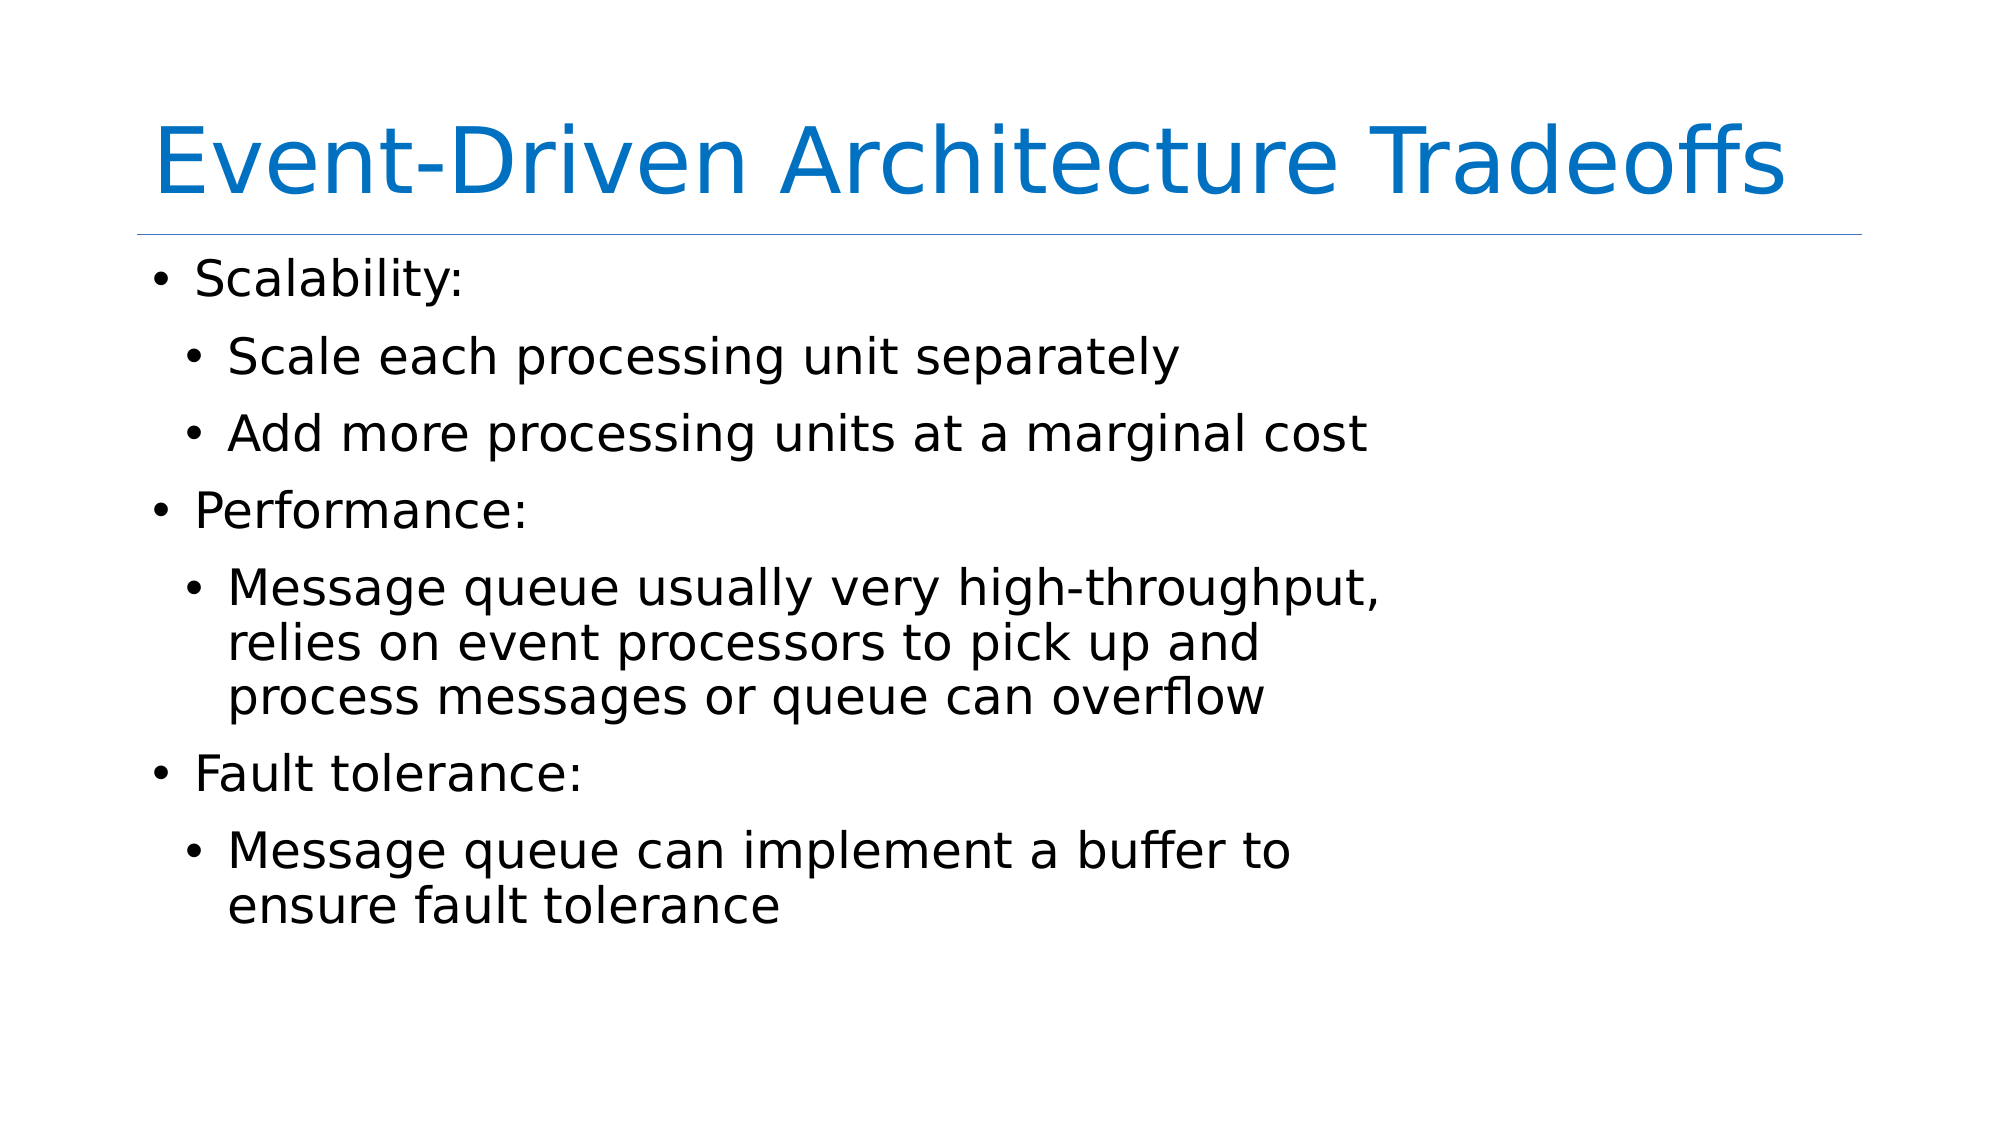

# Event-Driven Architecture Tradeoffs
Scalability:
Scale each processing unit separately
Add more processing units at a marginal cost
Performance:
Message queue usually very high-throughput, relies on event processors to pick up and process messages or queue can overflow
Fault tolerance:
Message queue can implement a buffer to ensure fault tolerance